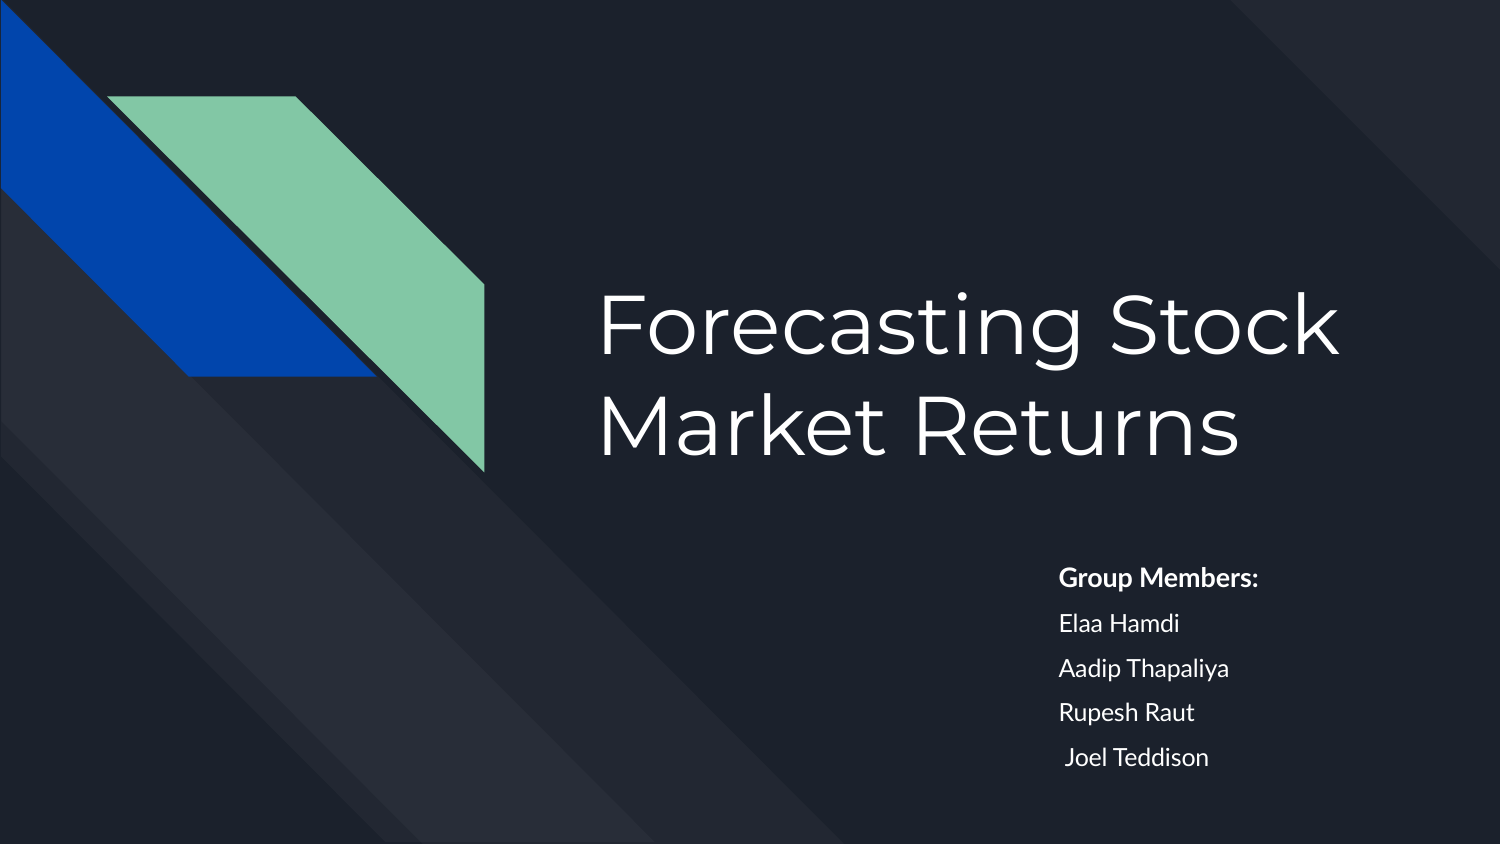

# Forecasting Stock Market Returns

Group Members:
Elaa Hamdi
Aadip Thapaliya
Rupesh Raut
 Joel Teddison